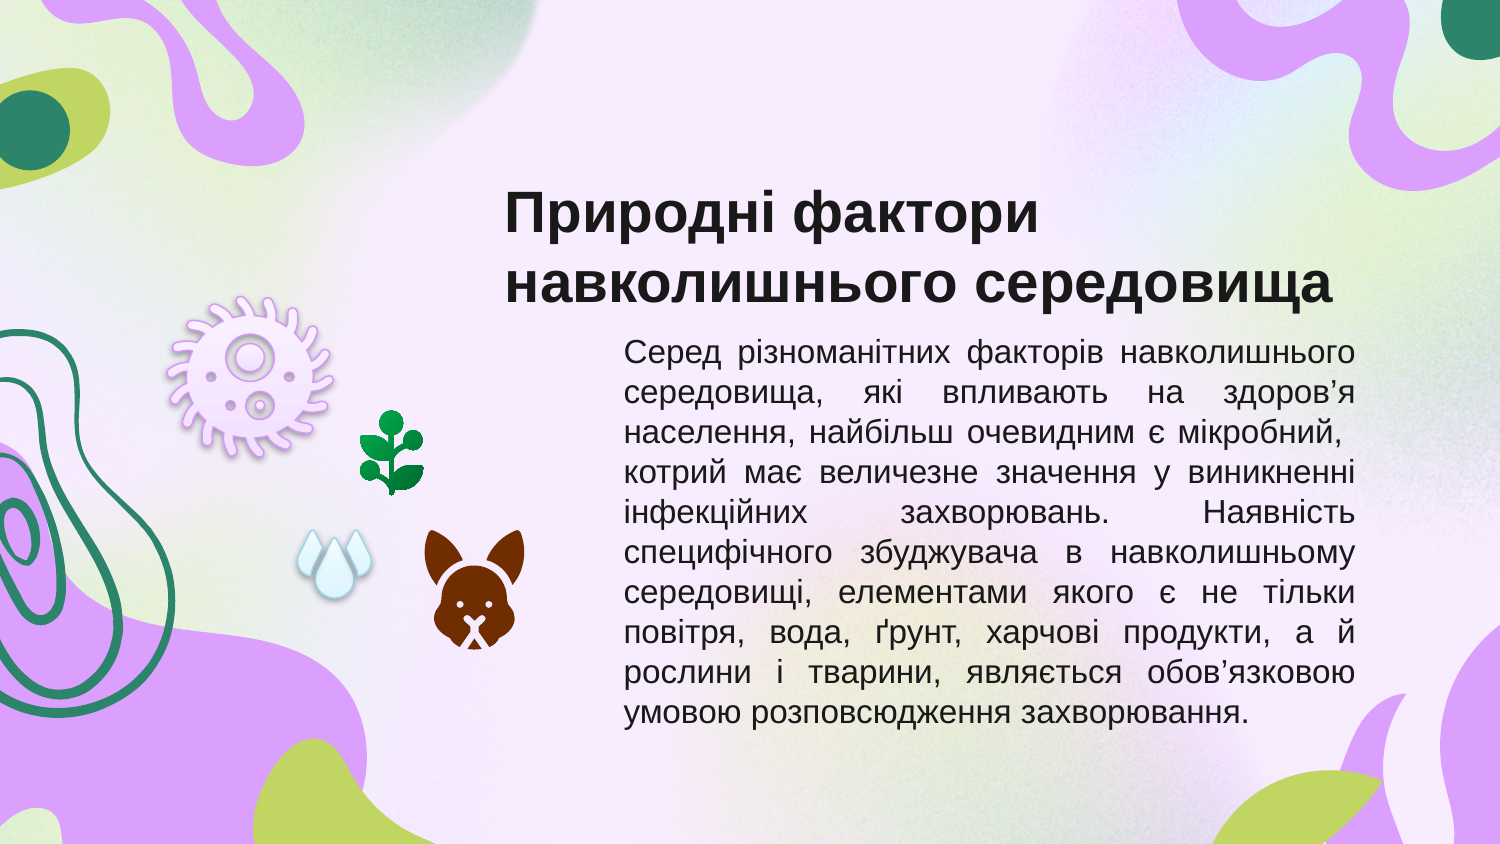

Природні фактори навколишнього середовища

Серед різноманітних факторів навколишнього середовища, які впливають на здоров’я населення, найбільш очевидним є мікробний,  котрий має величезне значення у виникненні інфекційних захворювань. Наявність специфічного збуджувача в навколишньому середовищі, елементами якого є не тільки повітря, вода, ґрунт, харчові продукти, а й рослини і тварини, являється обов’язковою умовою розповсюдження захворювання.